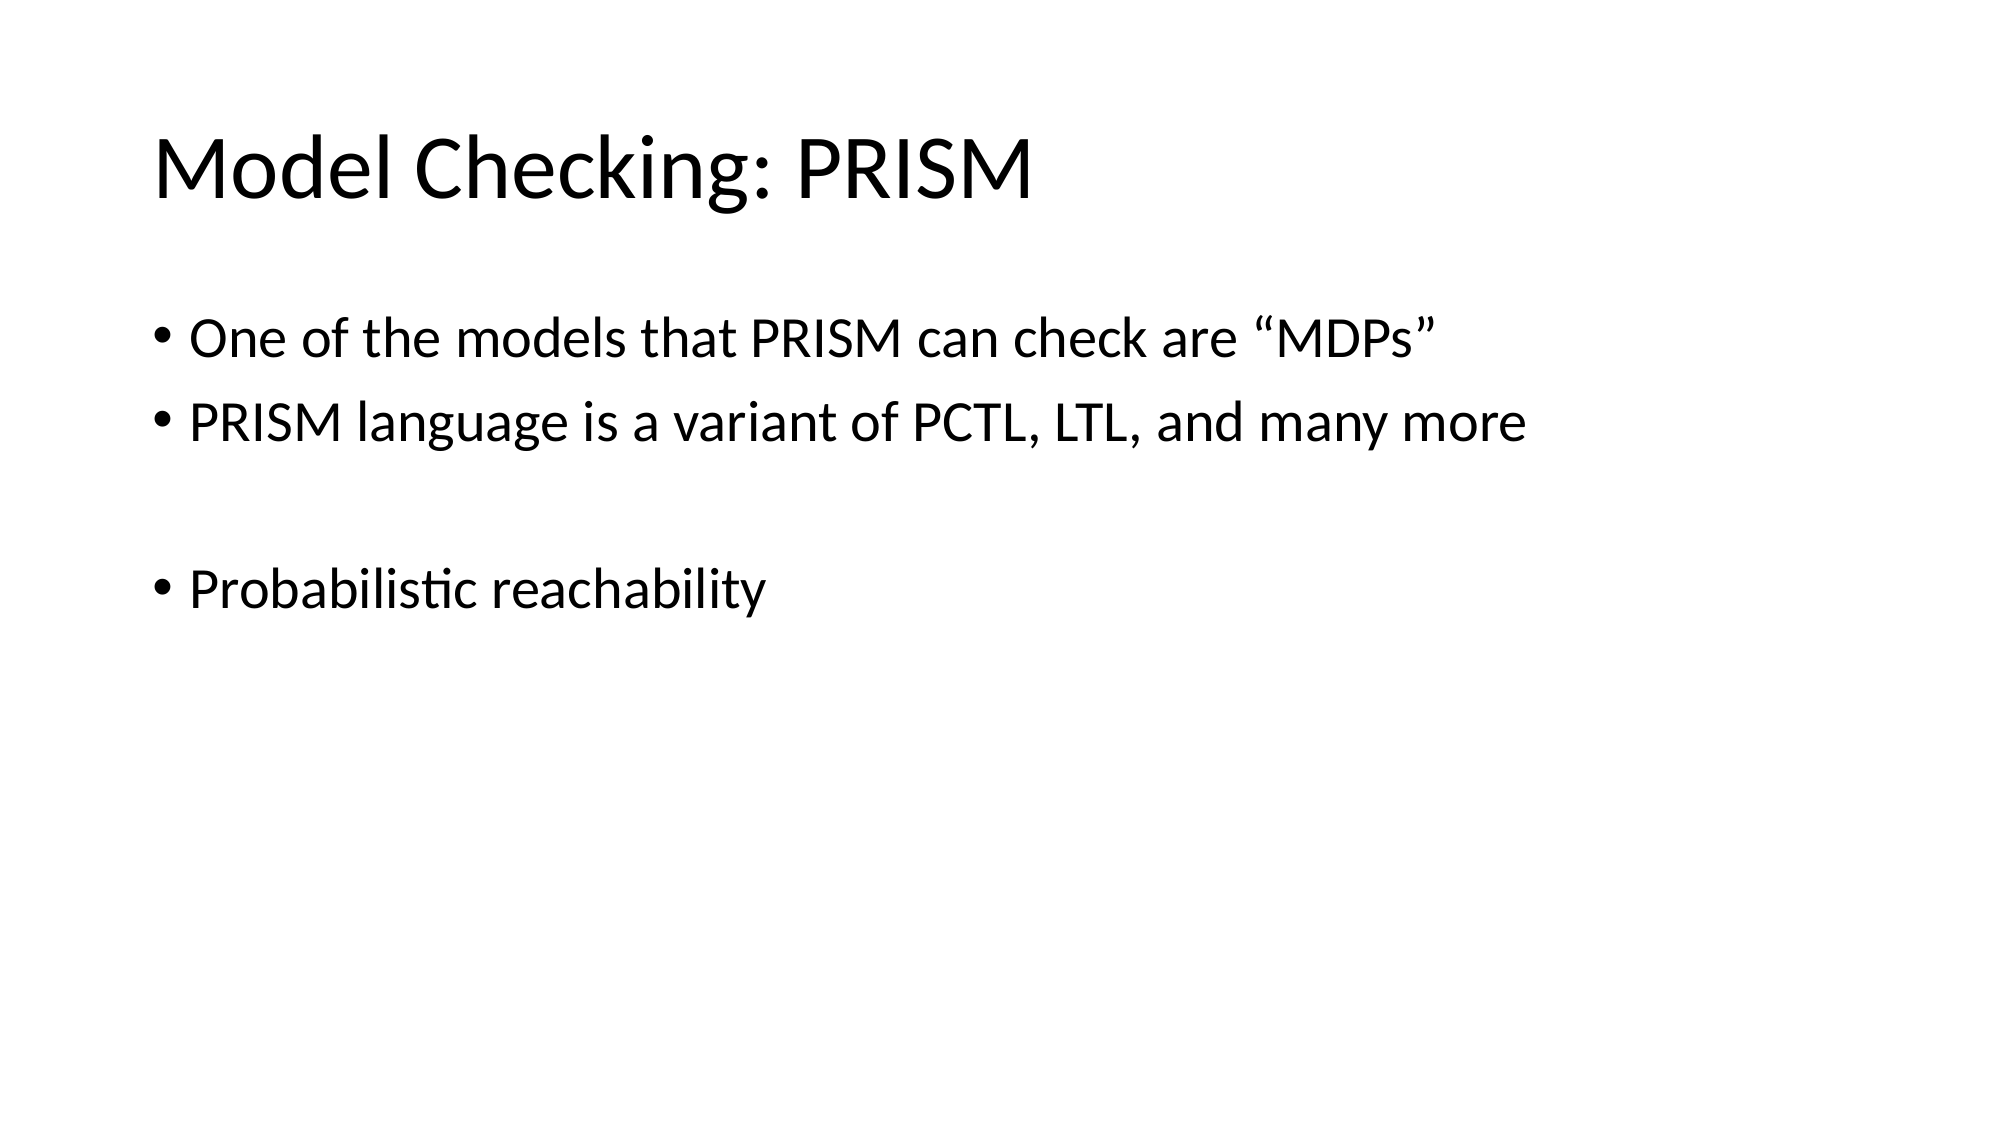

# Model Checking: PRISM
One of the models that PRISM can check are “MDPs”
PRISM language is a variant of PCTL, LTL, and many more

Probabilistic reachability